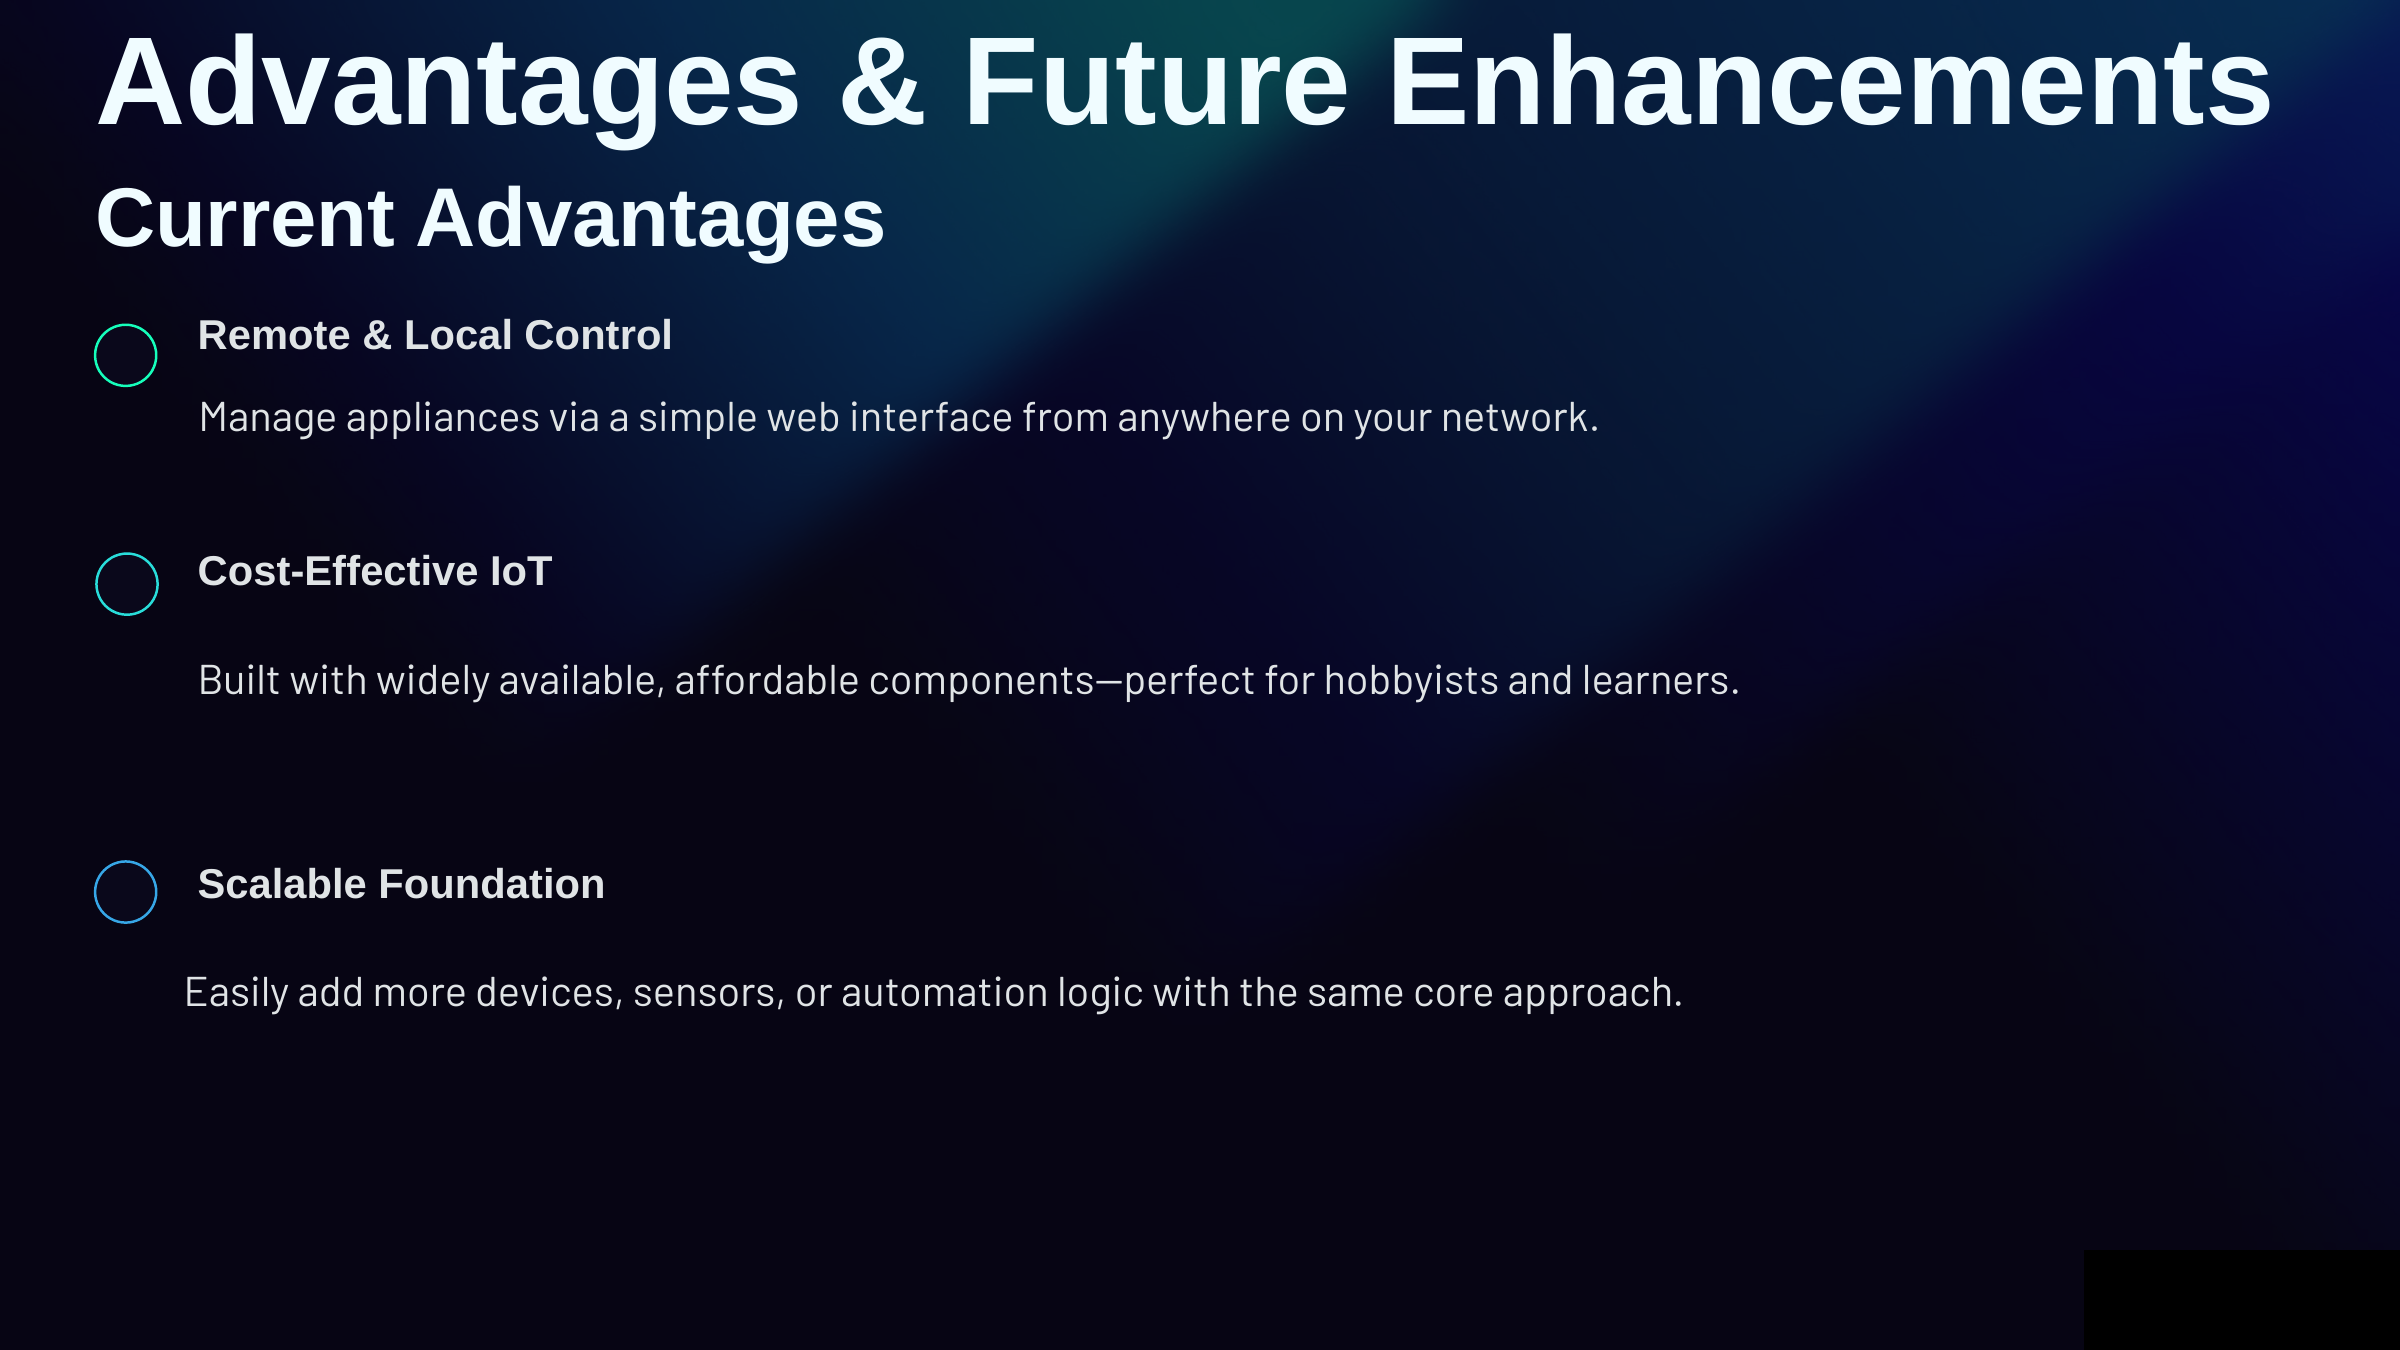

Advantages & Future Enhancements
Current Advantages

Remote & Local Control

Manage appliances via a simple web interface from anywhere on your network.

Cost-Effective IoT

Built with widely available, affordable components—perfect for hobbyists and learners.

Scalable Foundation

Easily add more devices, sensors, or automation logic with the same core approach.